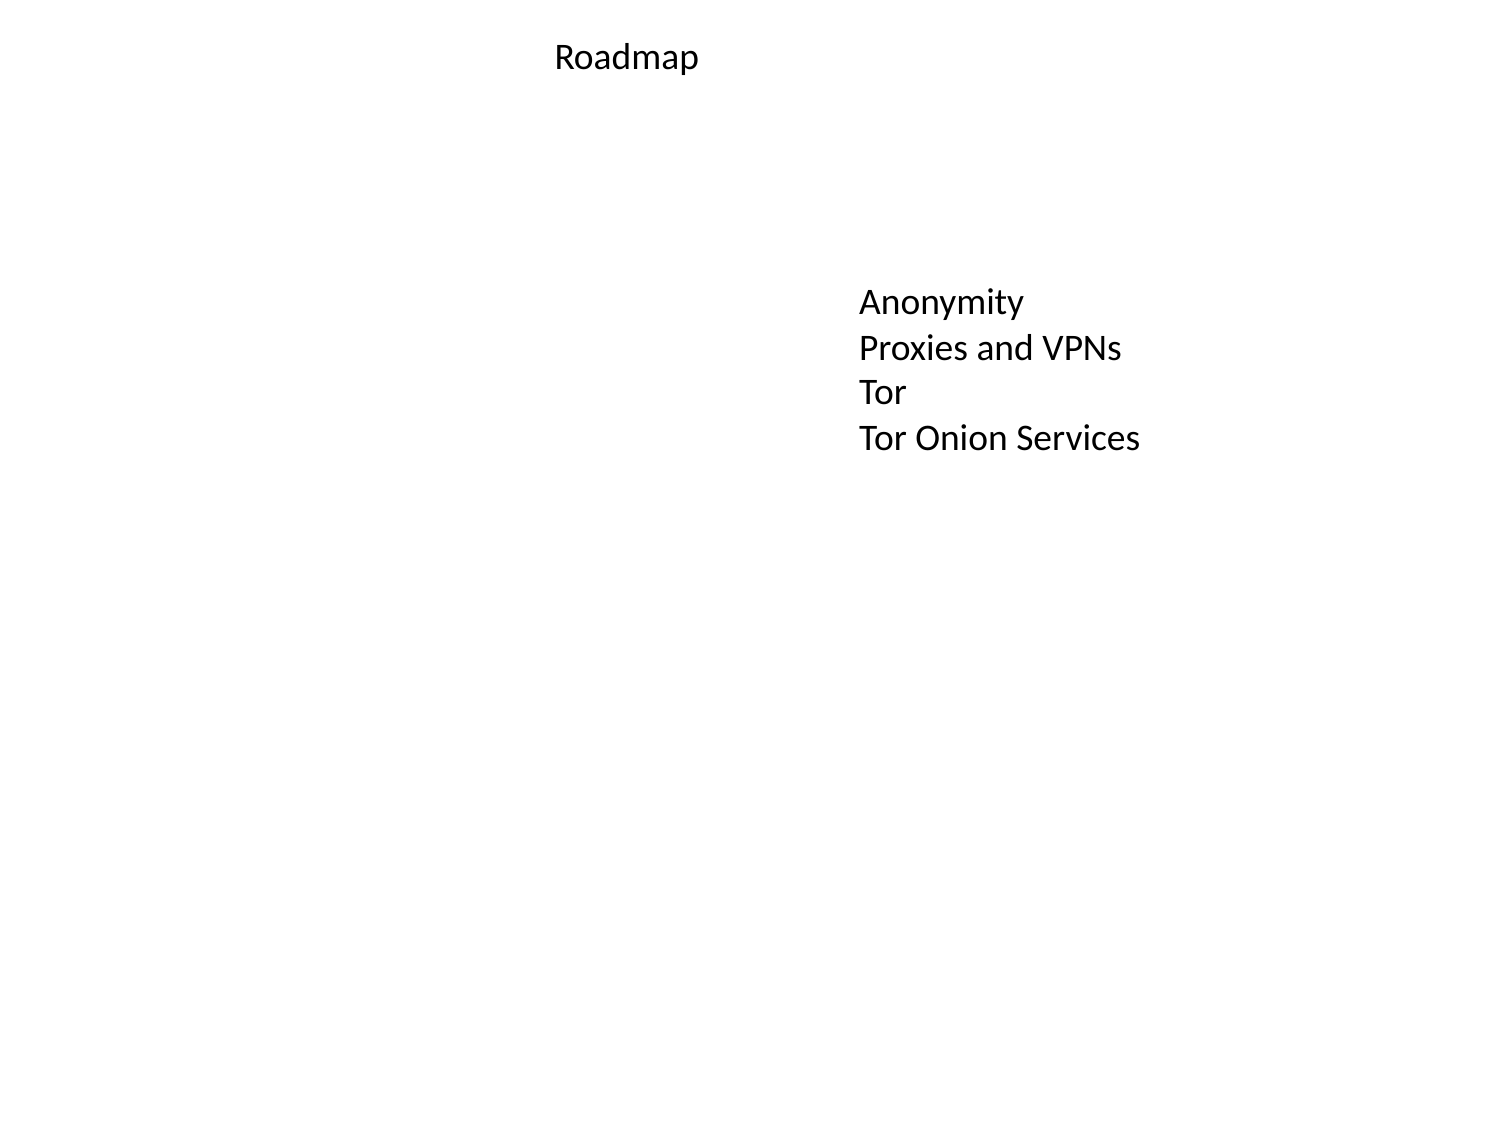

Roadmap
Anonymity
Proxies and VPNs
Tor
Tor Onion Services